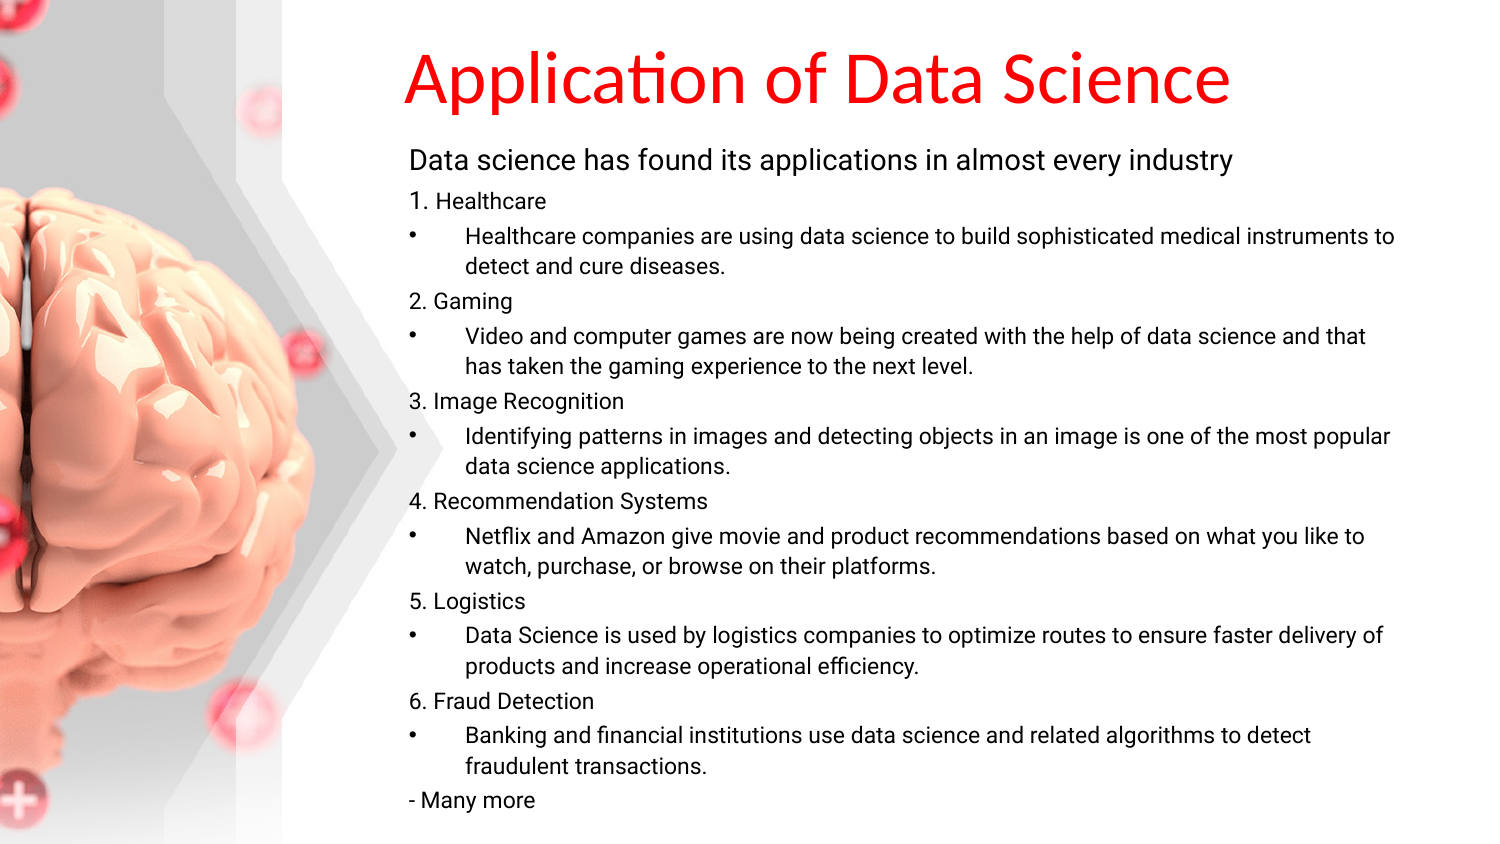

# Application of Data Science
Data science has found its applications in almost every industry
1. Healthcare
Healthcare companies are using data science to build sophisticated medical instruments to detect and cure diseases.
2. Gaming
Video and computer games are now being created with the help of data science and that has taken the gaming experience to the next level.
3. Image Recognition
Identifying patterns in images and detecting objects in an image is one of the most popular data science applications.
4. Recommendation Systems
Netflix and Amazon give movie and product recommendations based on what you like to watch, purchase, or browse on their platforms.
5. Logistics
Data Science is used by logistics companies to optimize routes to ensure faster delivery of products and increase operational efficiency.
6. Fraud Detection
Banking and financial institutions use data science and related algorithms to detect fraudulent transactions.
- Many more